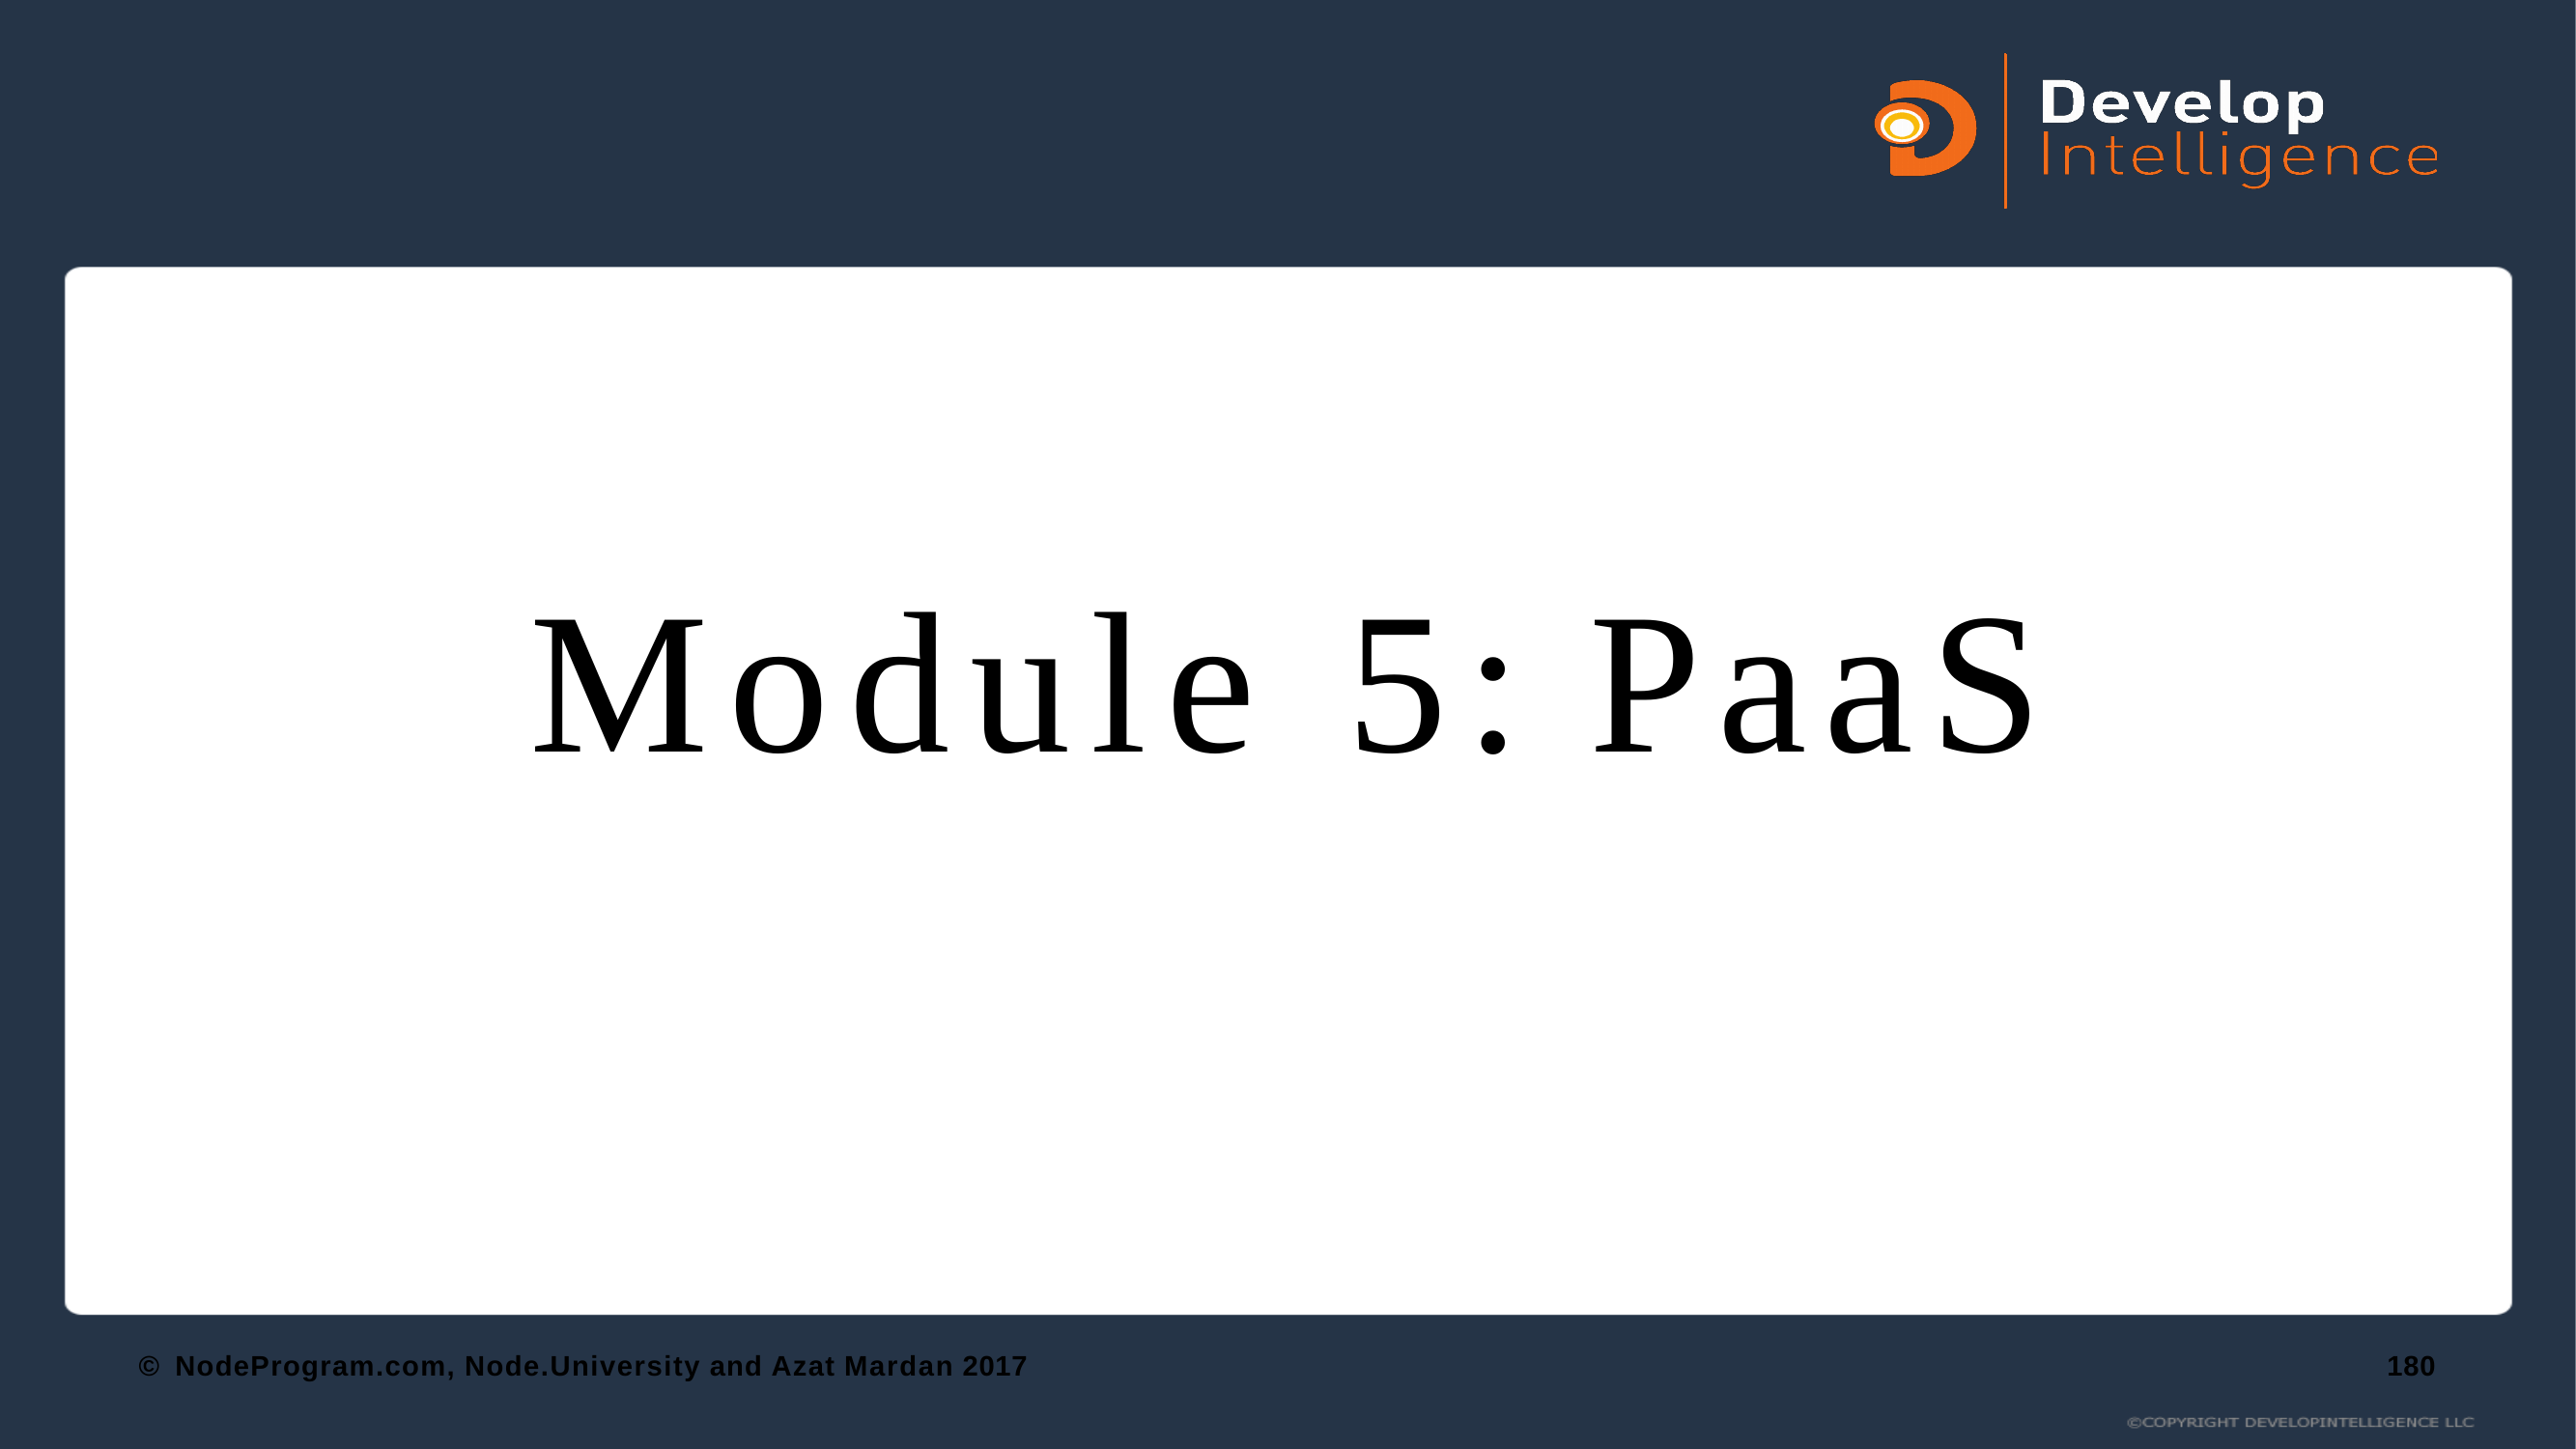

# Module 5: PaaS
© NodeProgram.com, Node.University and Azat Mardan 2017
180